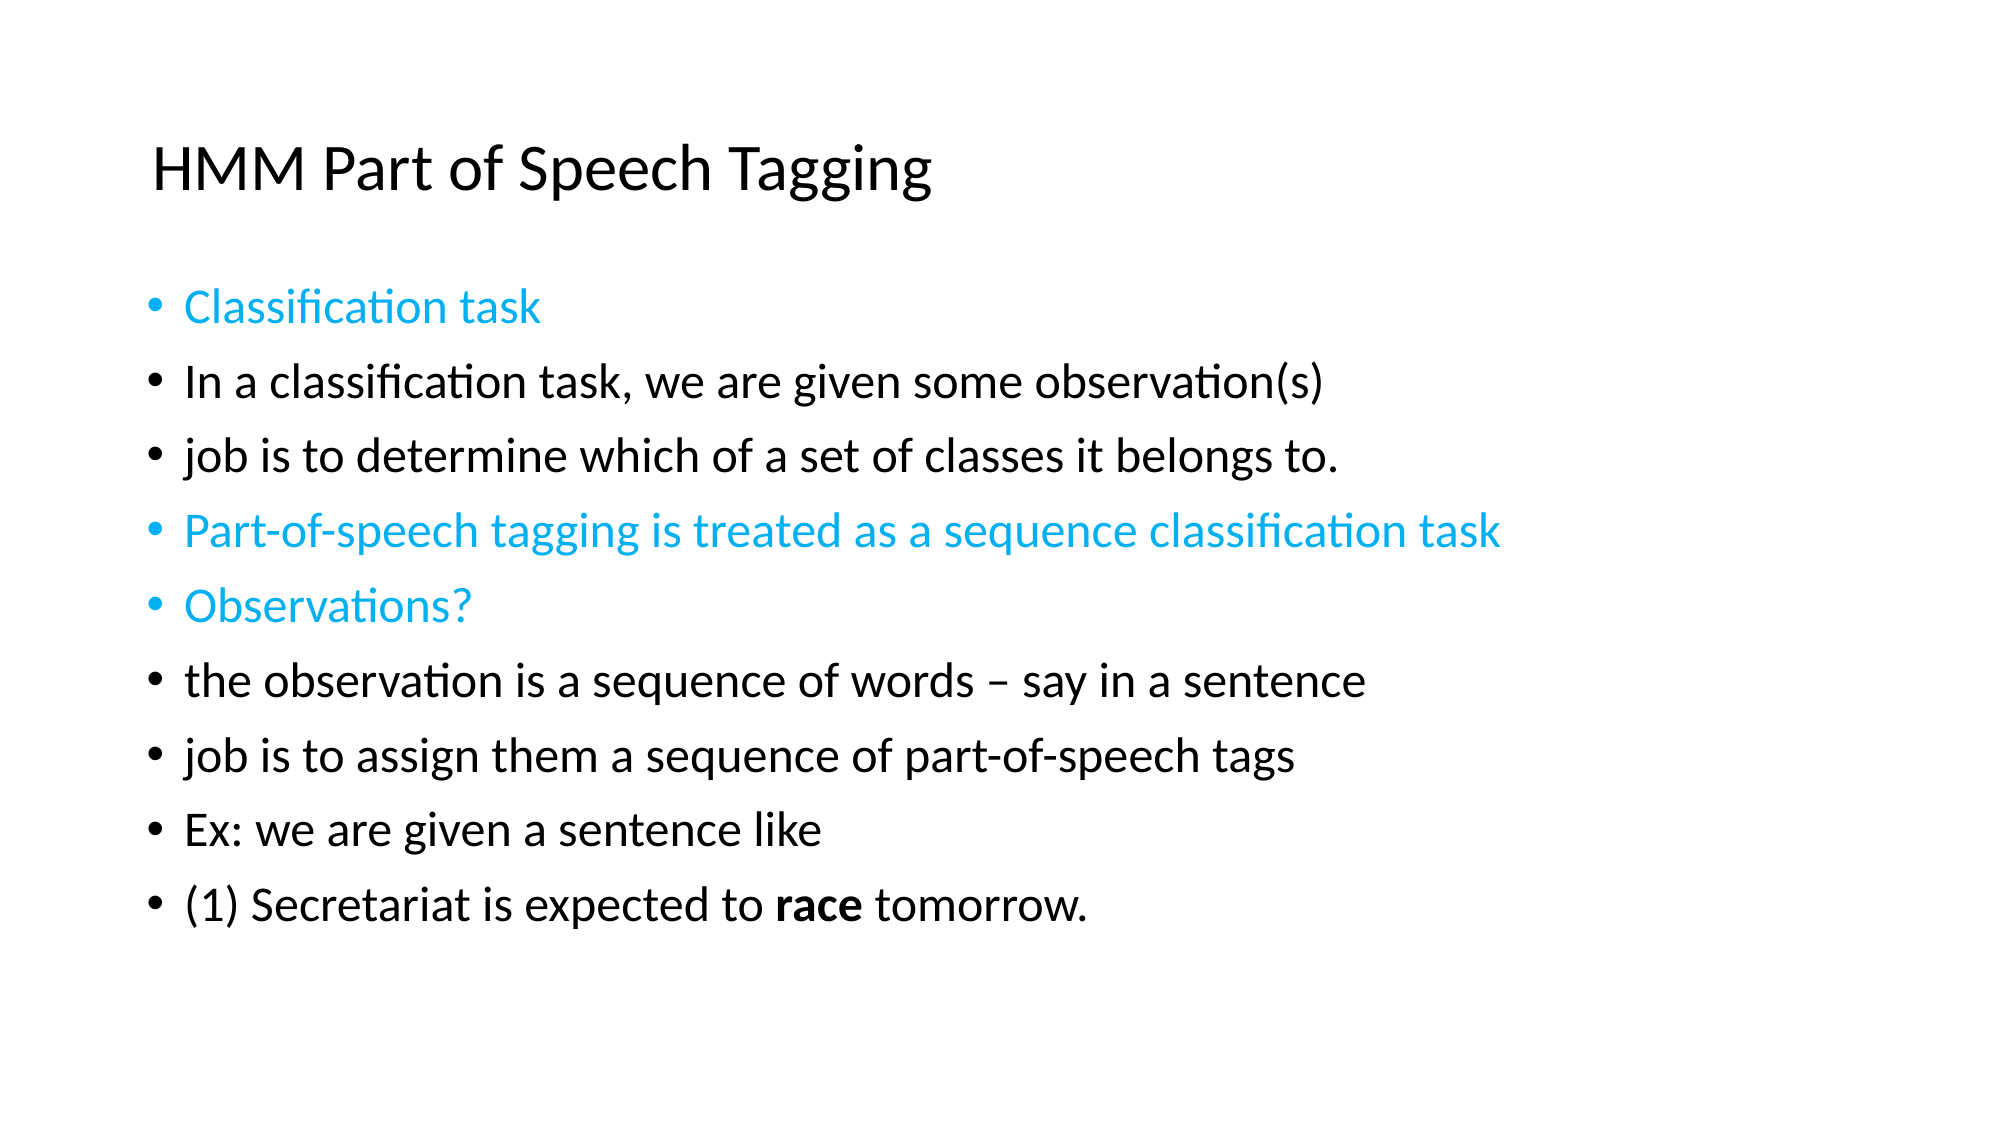

# HMM Part of Speech Tagging
Classification task
In a classification task, we are given some observation(s)
job is to determine which of a set of classes it belongs to.
Part-of-speech tagging is treated as a sequence classification task
Observations?
the observation is a sequence of words – say in a sentence
job is to assign them a sequence of part-of-speech tags
Ex: we are given a sentence like
(1) Secretariat is expected to race tomorrow.